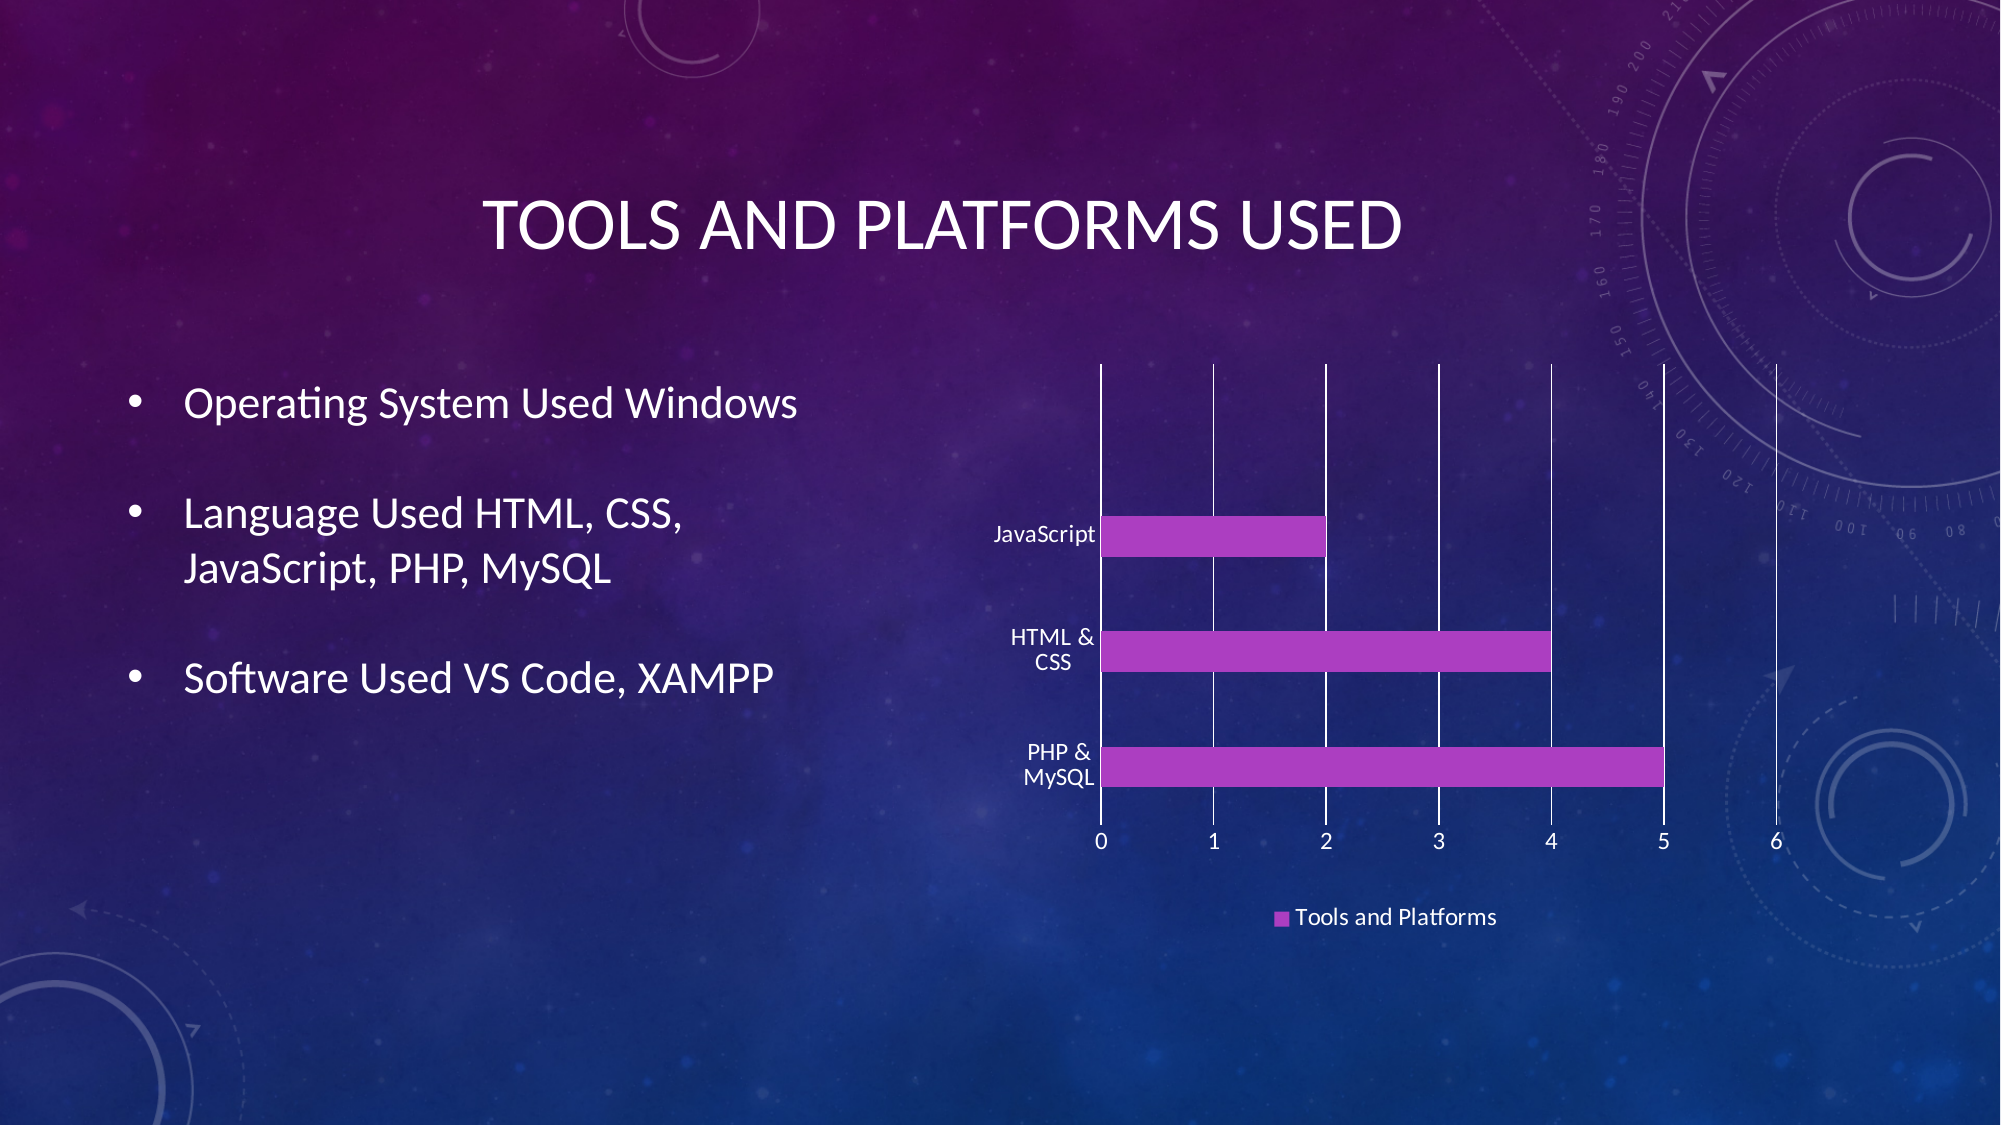

# Tools and Platforms Used

### Chart

| Category | Tools and Platforms |
|---|---|
| PHP & MySQL | 5.0 |
| HTML & CSS | 4.0 |
| JavaScript | 2.0 |
Operating System Used Windows

Language Used HTML, CSS, JavaScript, PHP, MySQL

Software Used VS Code, XAMPP